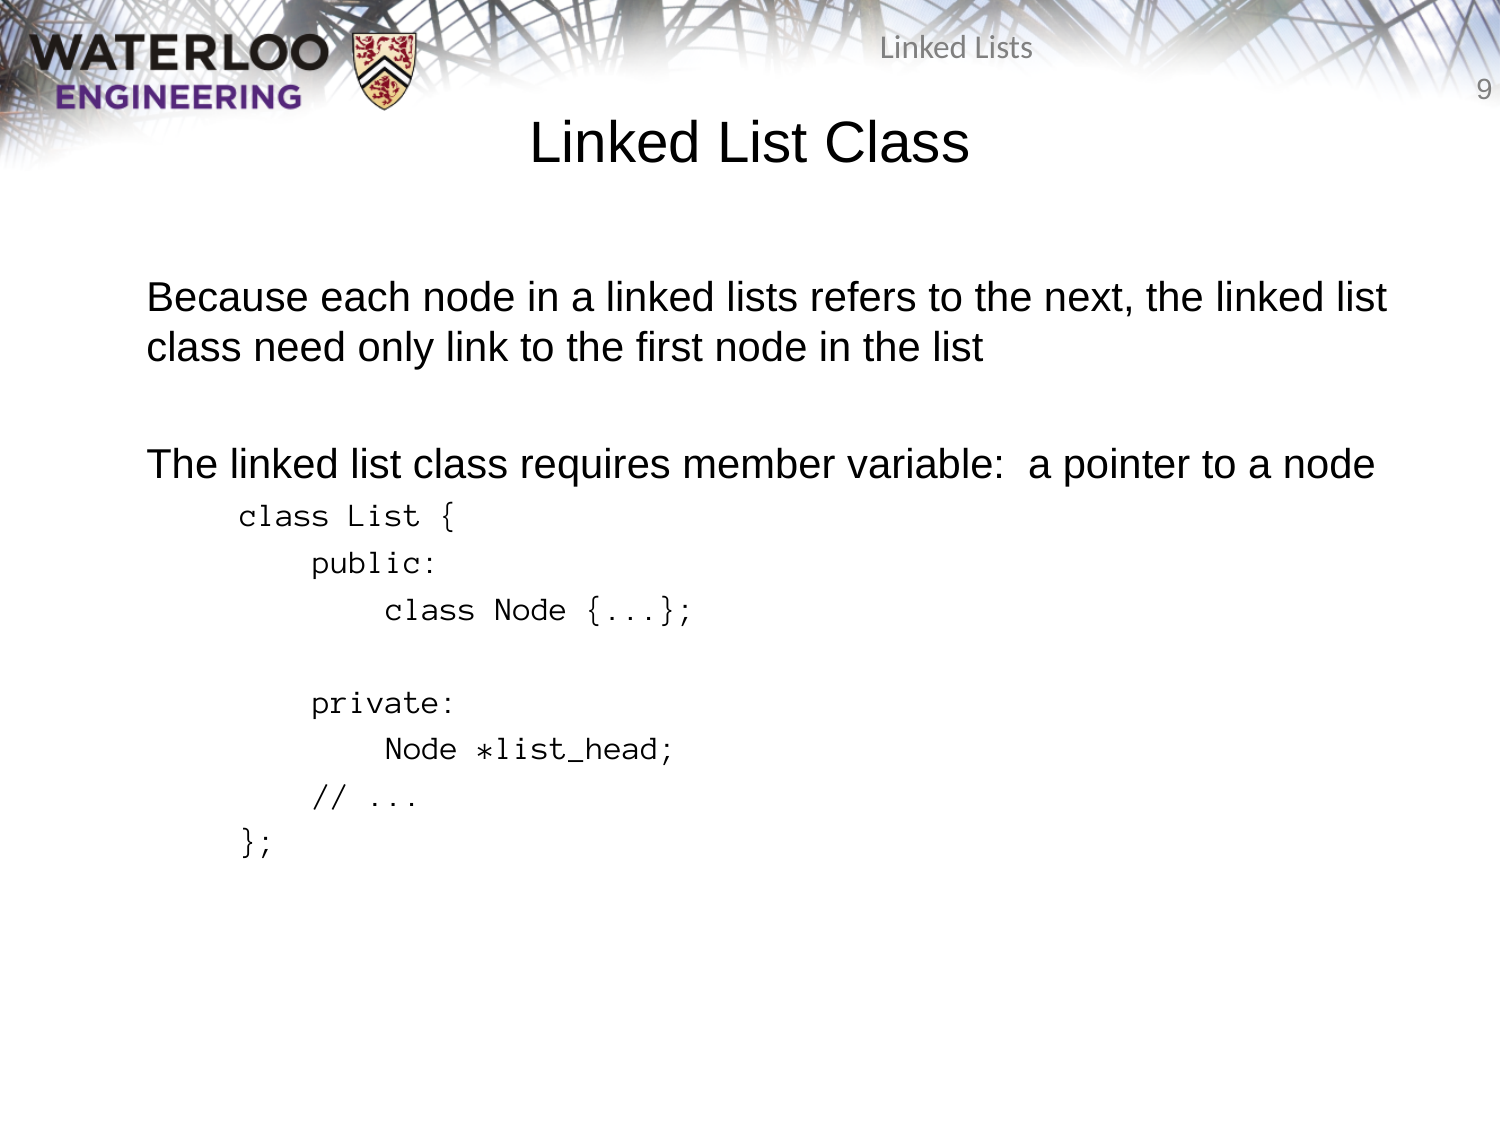

# Linked List Class
	Because each node in a linked lists refers to the next, the linked list class need only link to the first node in the list

	The linked list class requires member variable:  a pointer to a node
class List {
    public:
        class Node {...};

    private:
        Node *list_head;
    // ...
};